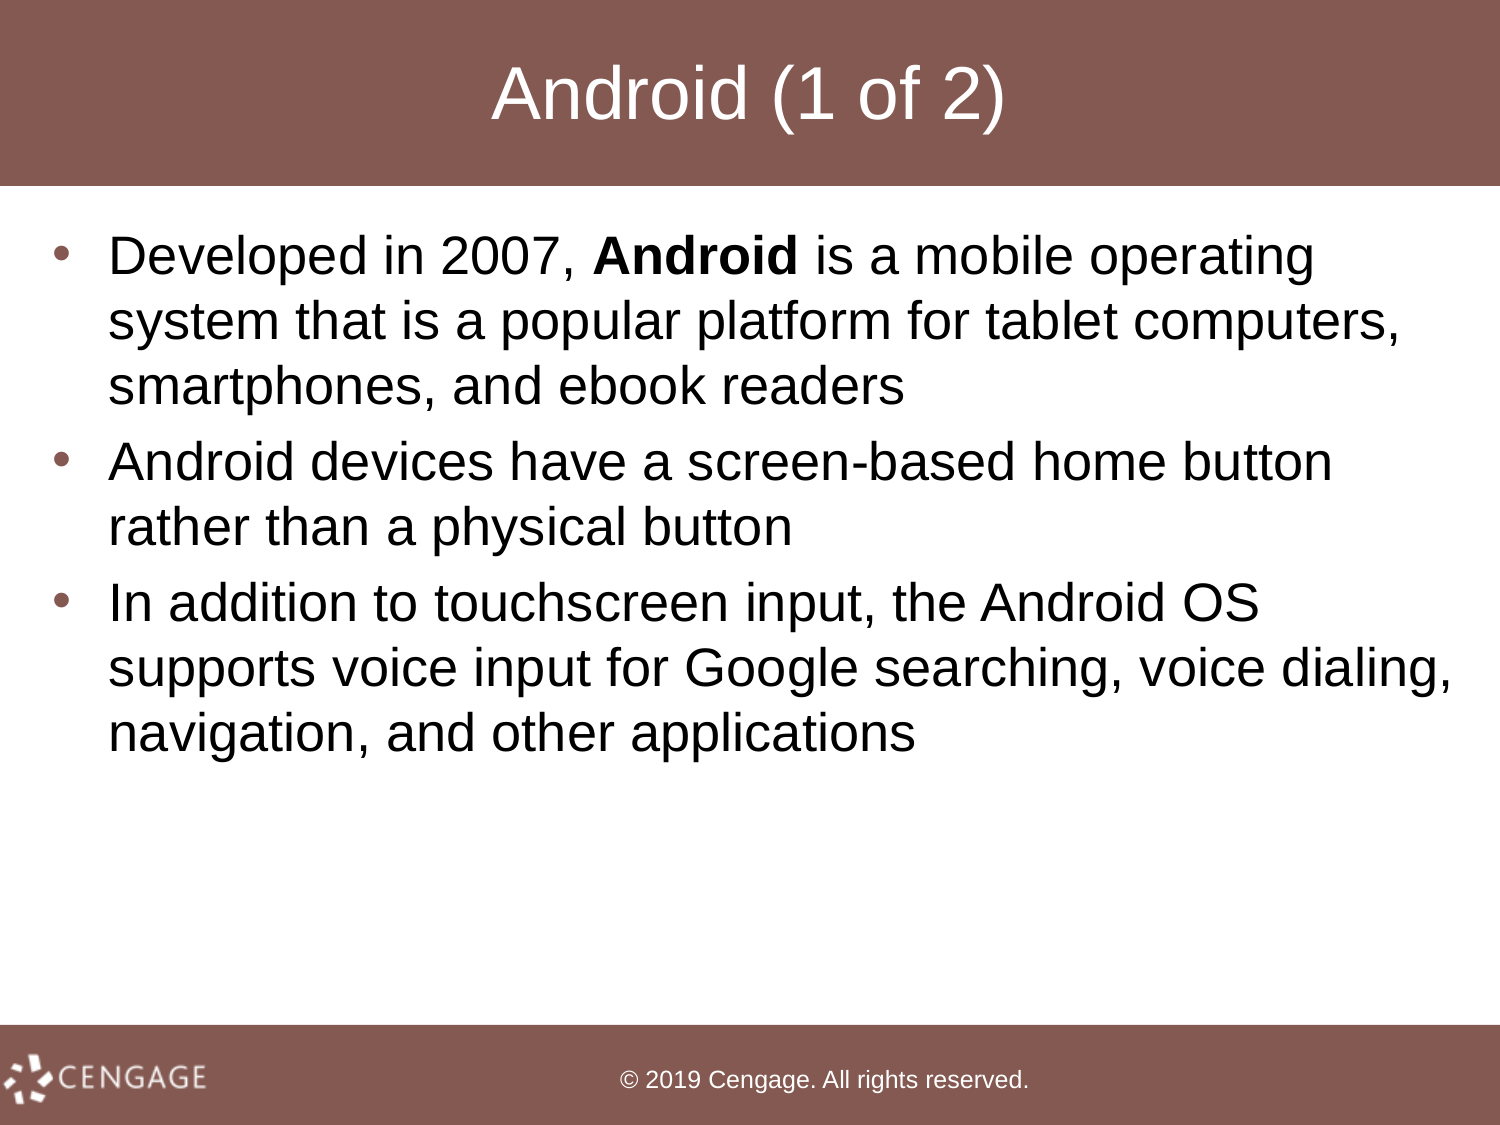

# Android (1 of 2)
Developed in 2007, Android is a mobile operating system that is a popular platform for tablet computers, smartphones, and ebook readers
Android devices have a screen-based home button rather than a physical button
In addition to touchscreen input, the Android OS supports voice input for Google searching, voice dialing, navigation, and other applications